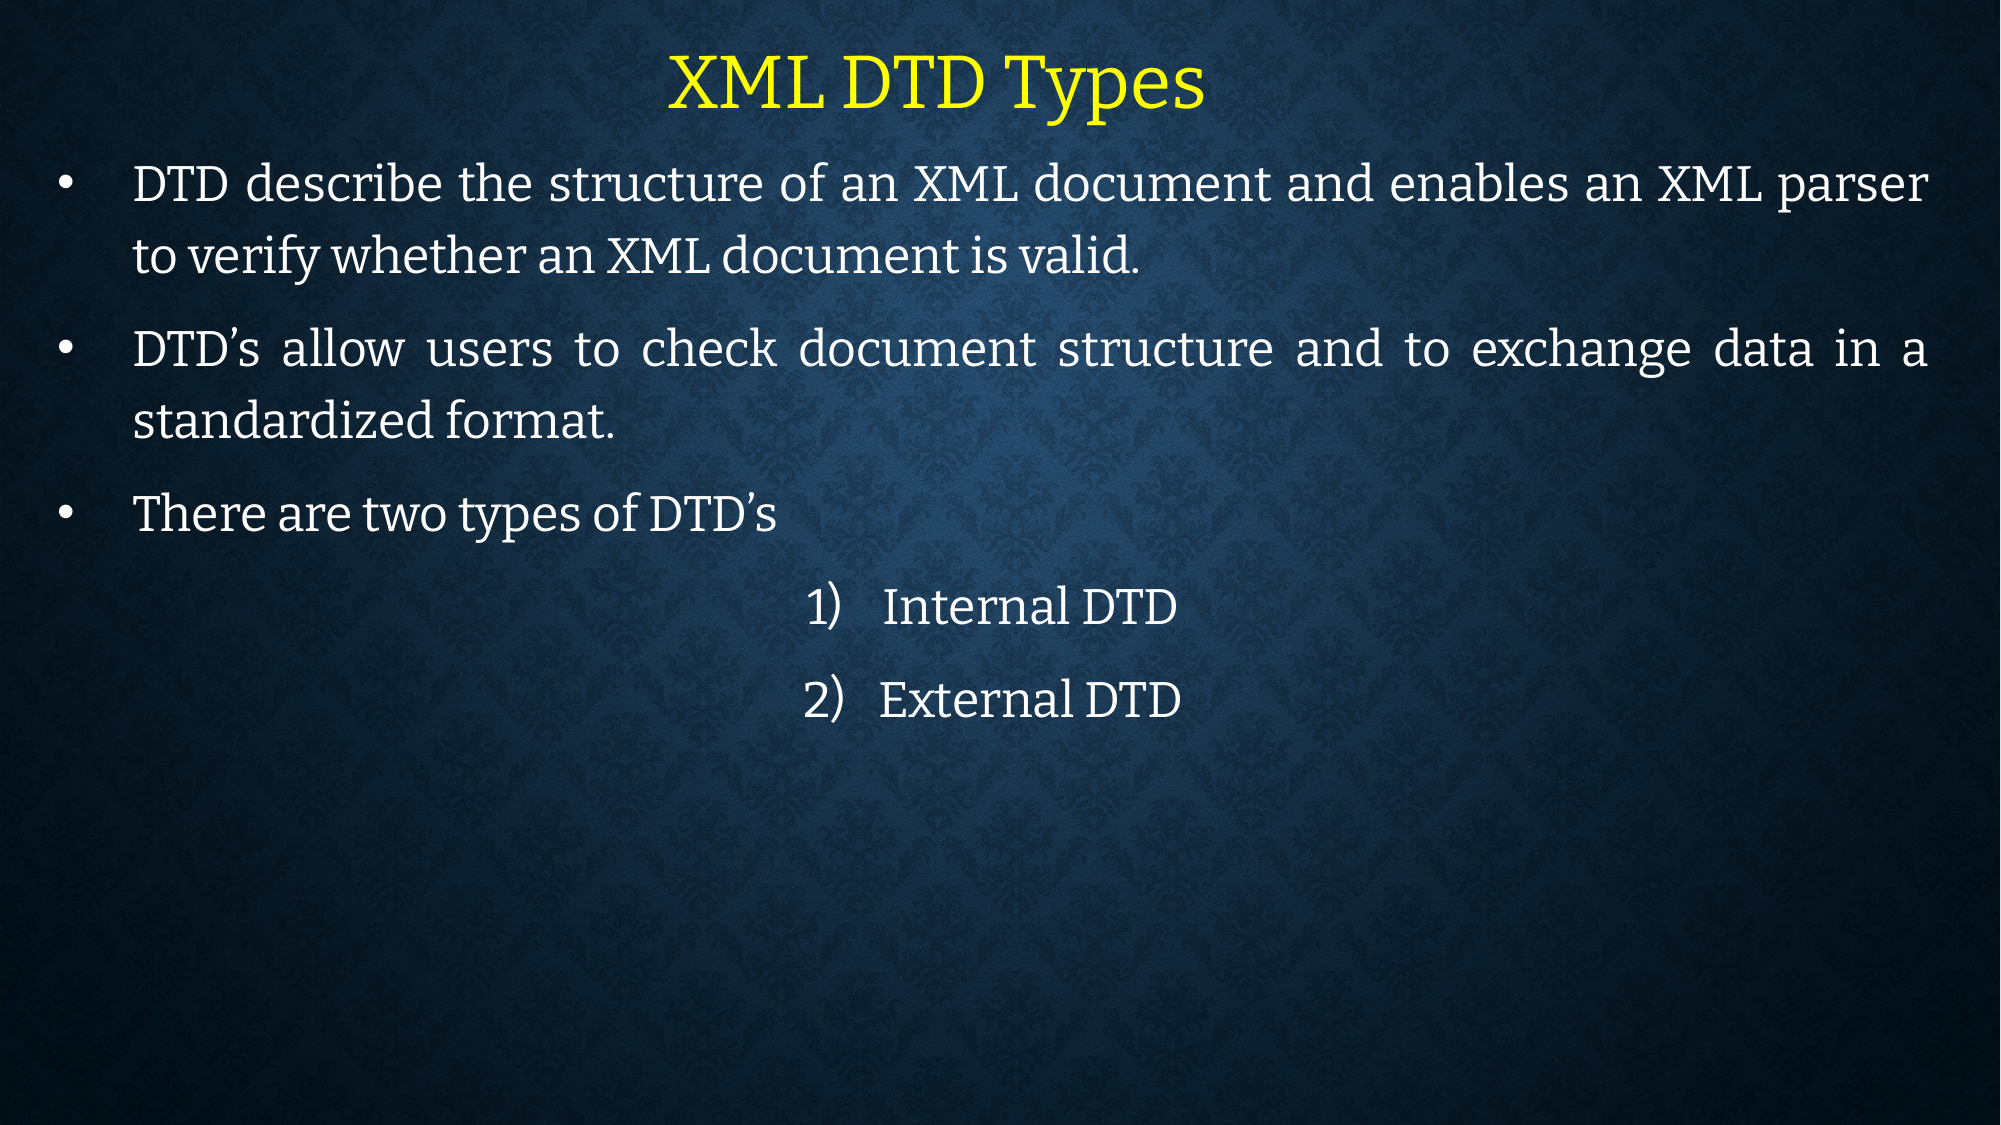

XML DTD Types
DTD describe the structure of an XML document and enables an XML parser to verify whether an XML document is valid.
DTD’s allow users to check document structure and to exchange data in a standardized format.
There are two types of DTD’s
Internal DTD
External DTD